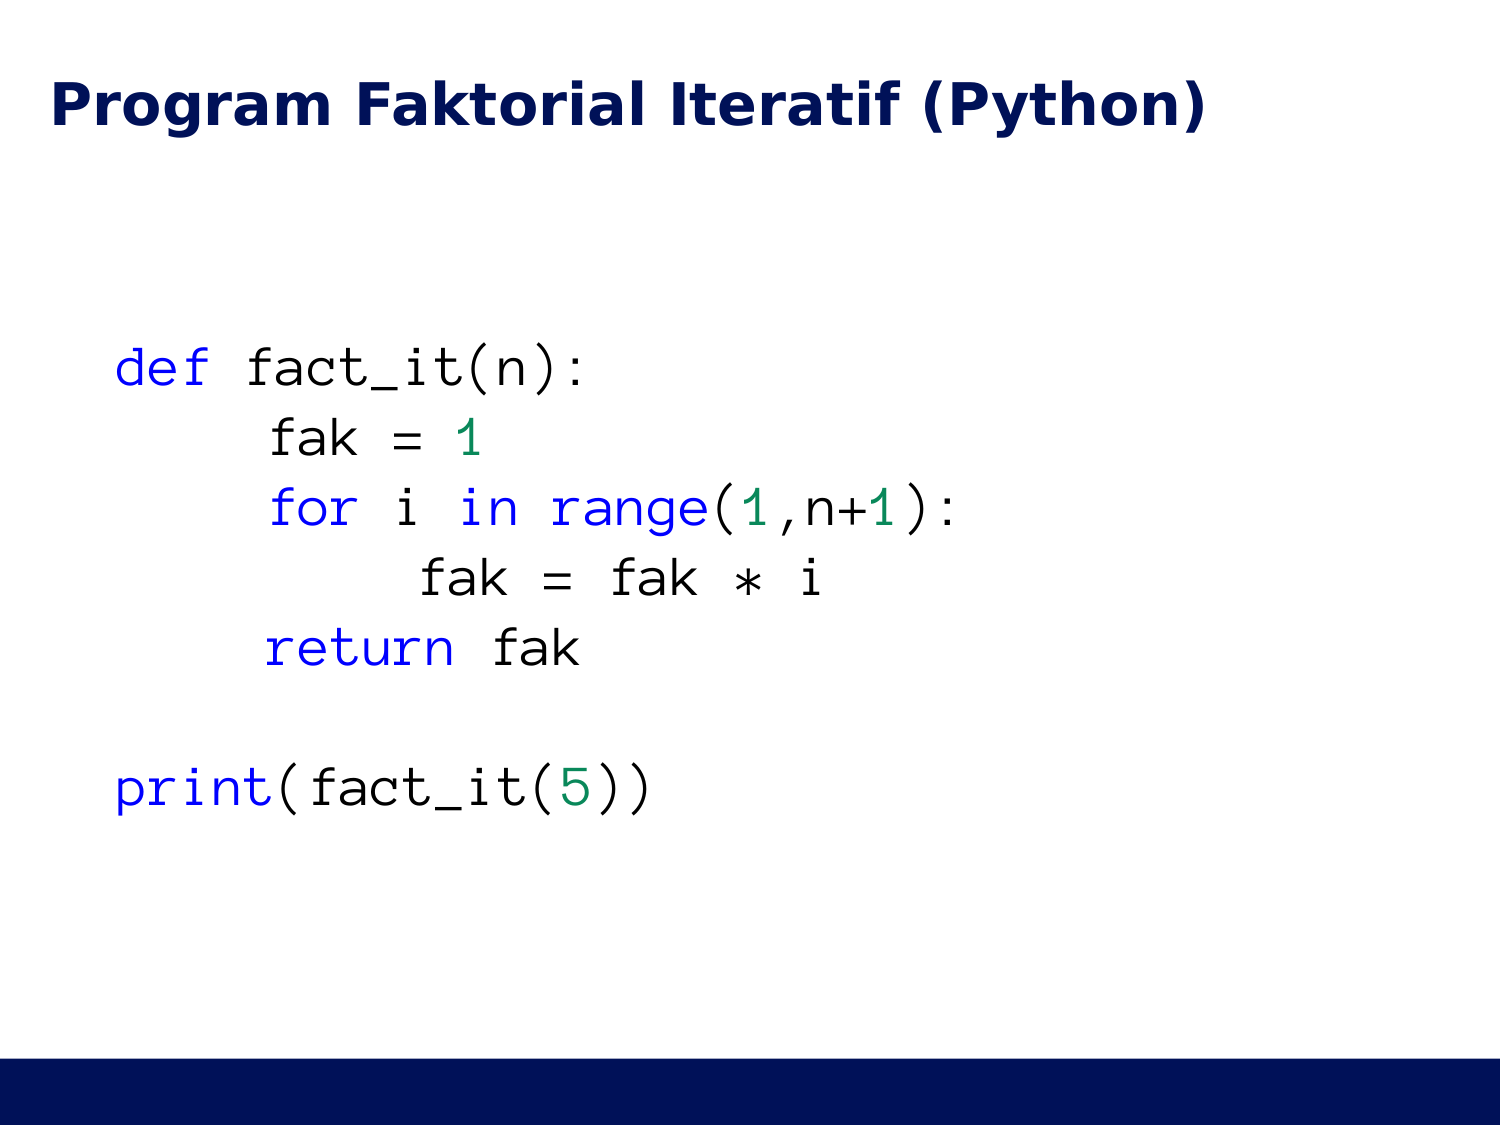

# Program Faktorial Iteratif (Python)
def fact_it(n):
	fak = 1
	for i in range(1,n+1):
		fak = fak * i
	return fak
print(fact_it(5))